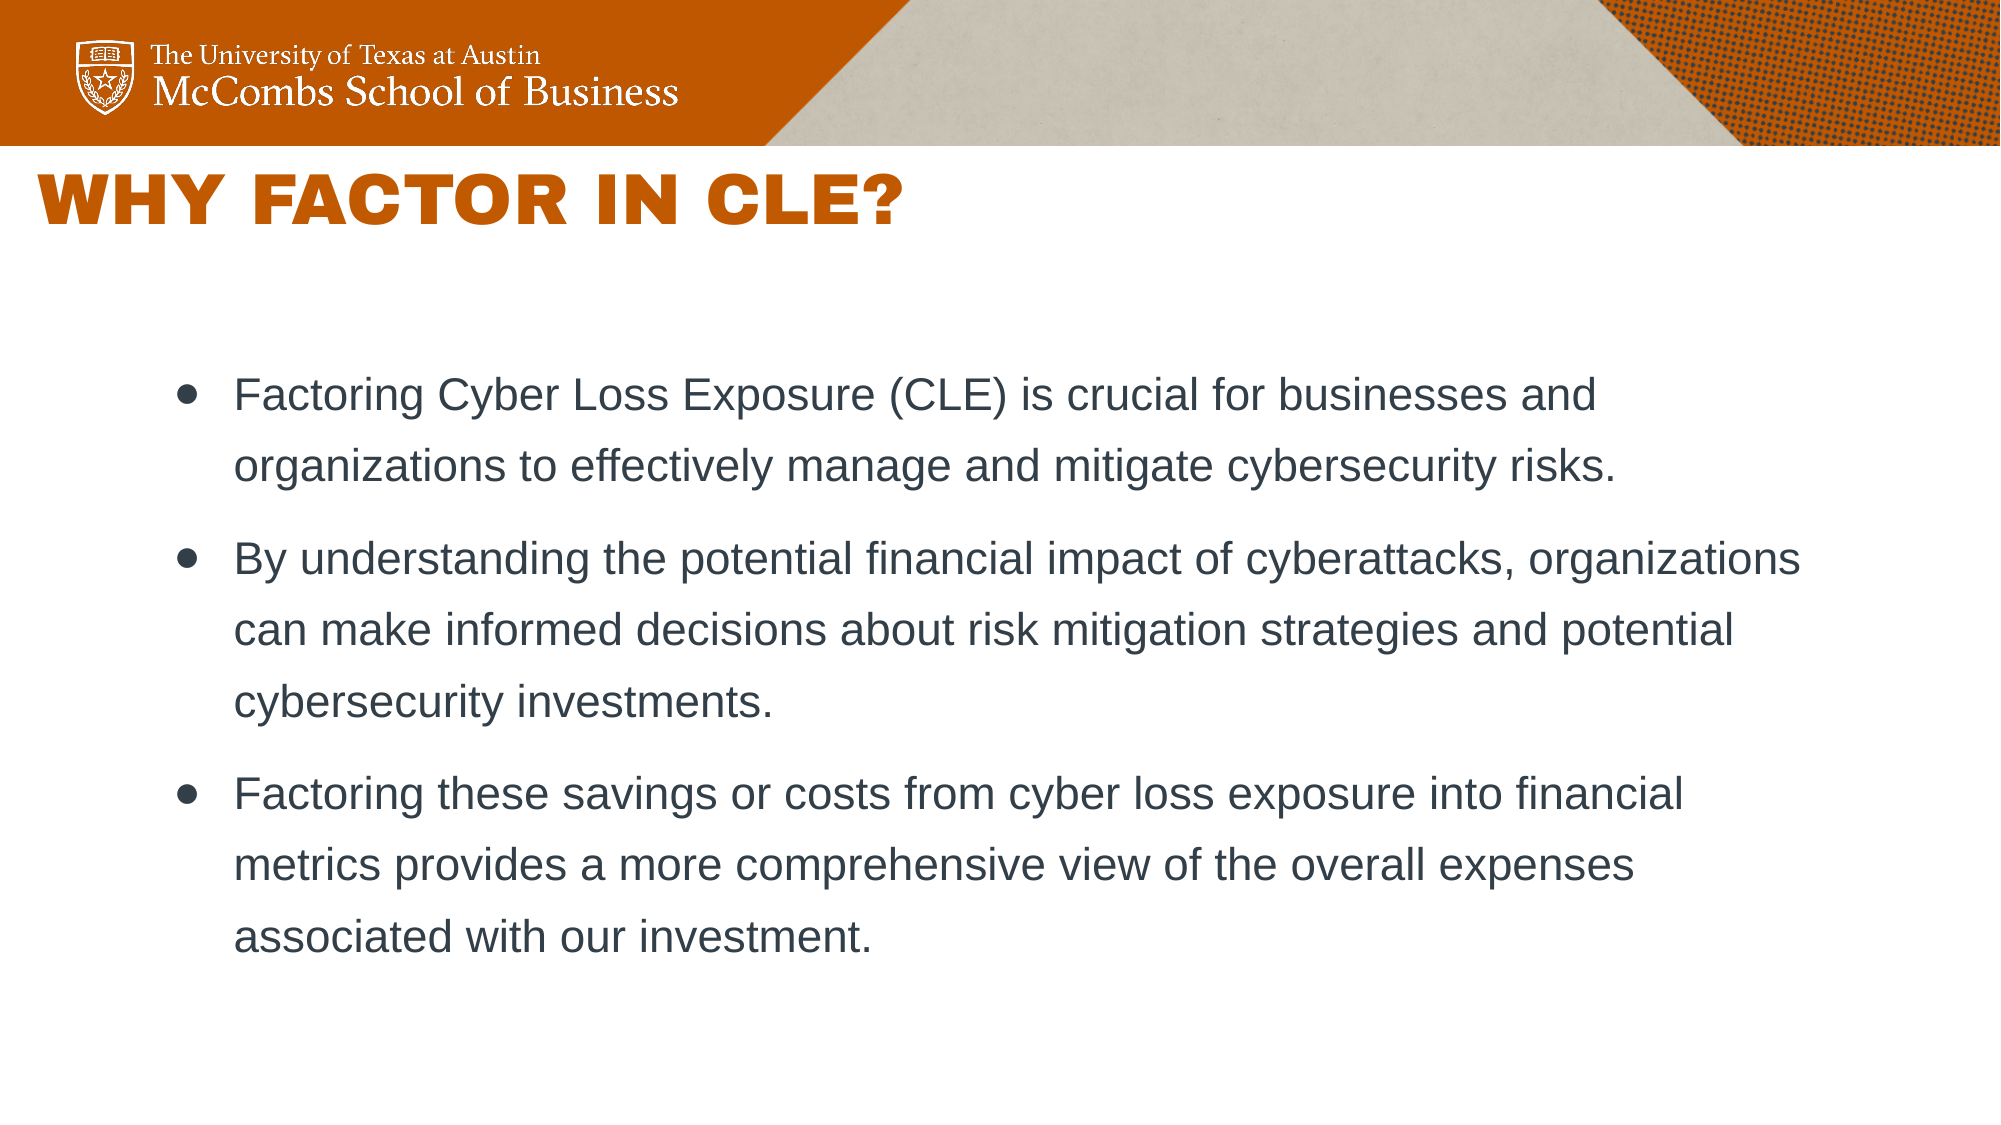

# WHY FACTOR IN CLE?
Factoring Cyber Loss Exposure (CLE) is crucial for businesses and organizations to effectively manage and mitigate cybersecurity risks.
By understanding the potential financial impact of cyberattacks, organizations can make informed decisions about risk mitigation strategies and potential cybersecurity investments.
Factoring these savings or costs from cyber loss exposure into financial metrics provides a more comprehensive view of the overall expenses associated with our investment.